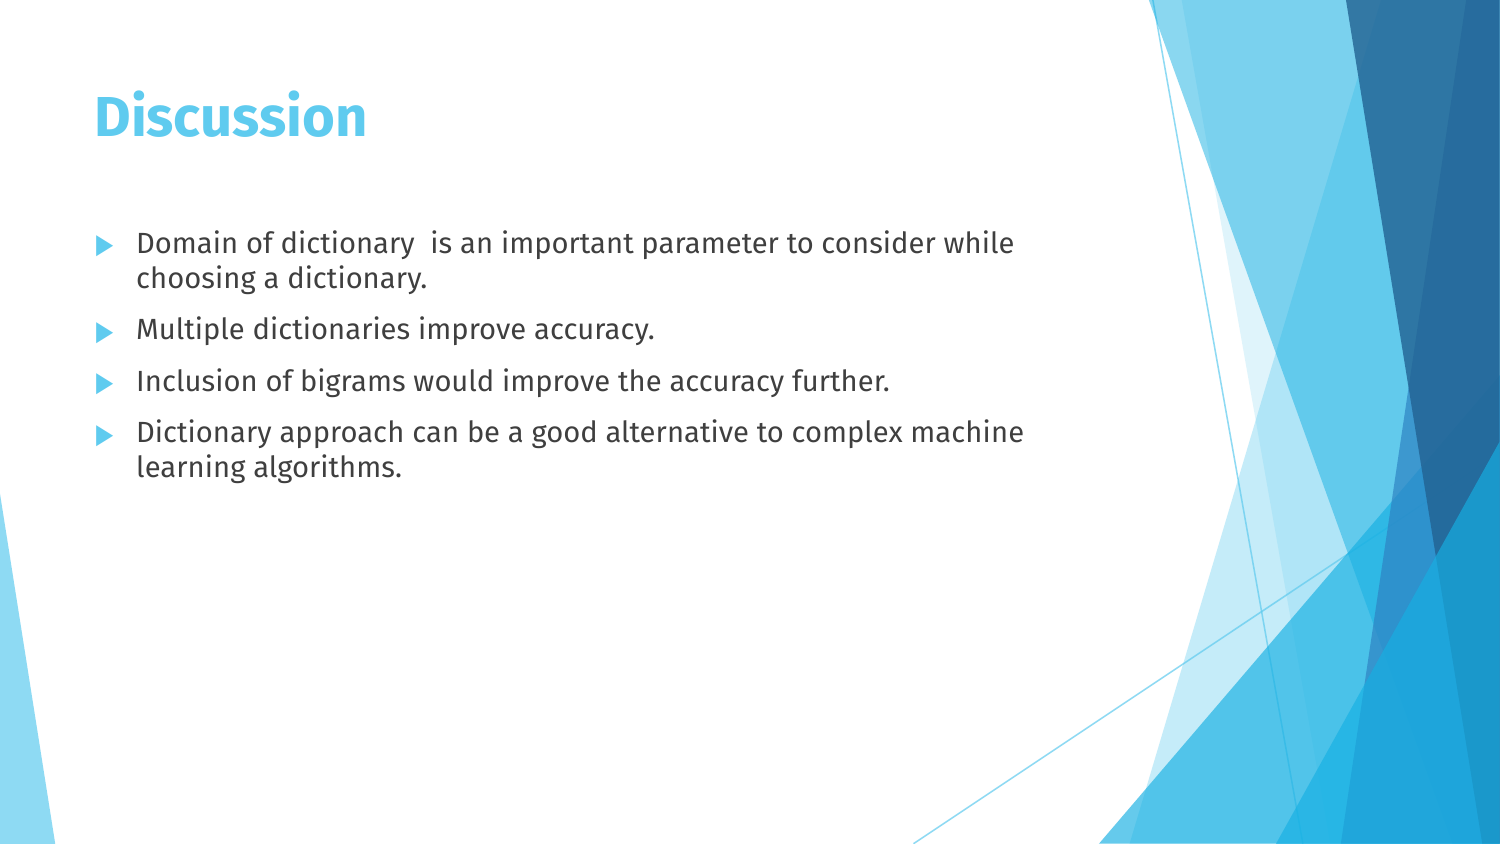

# Discussion
Domain of dictionary  is an important parameter to consider while choosing a dictionary.
Multiple dictionaries improve accuracy.
Inclusion of bigrams would improve the accuracy further.
Dictionary approach can be a good alternative to complex machine learning algorithms.